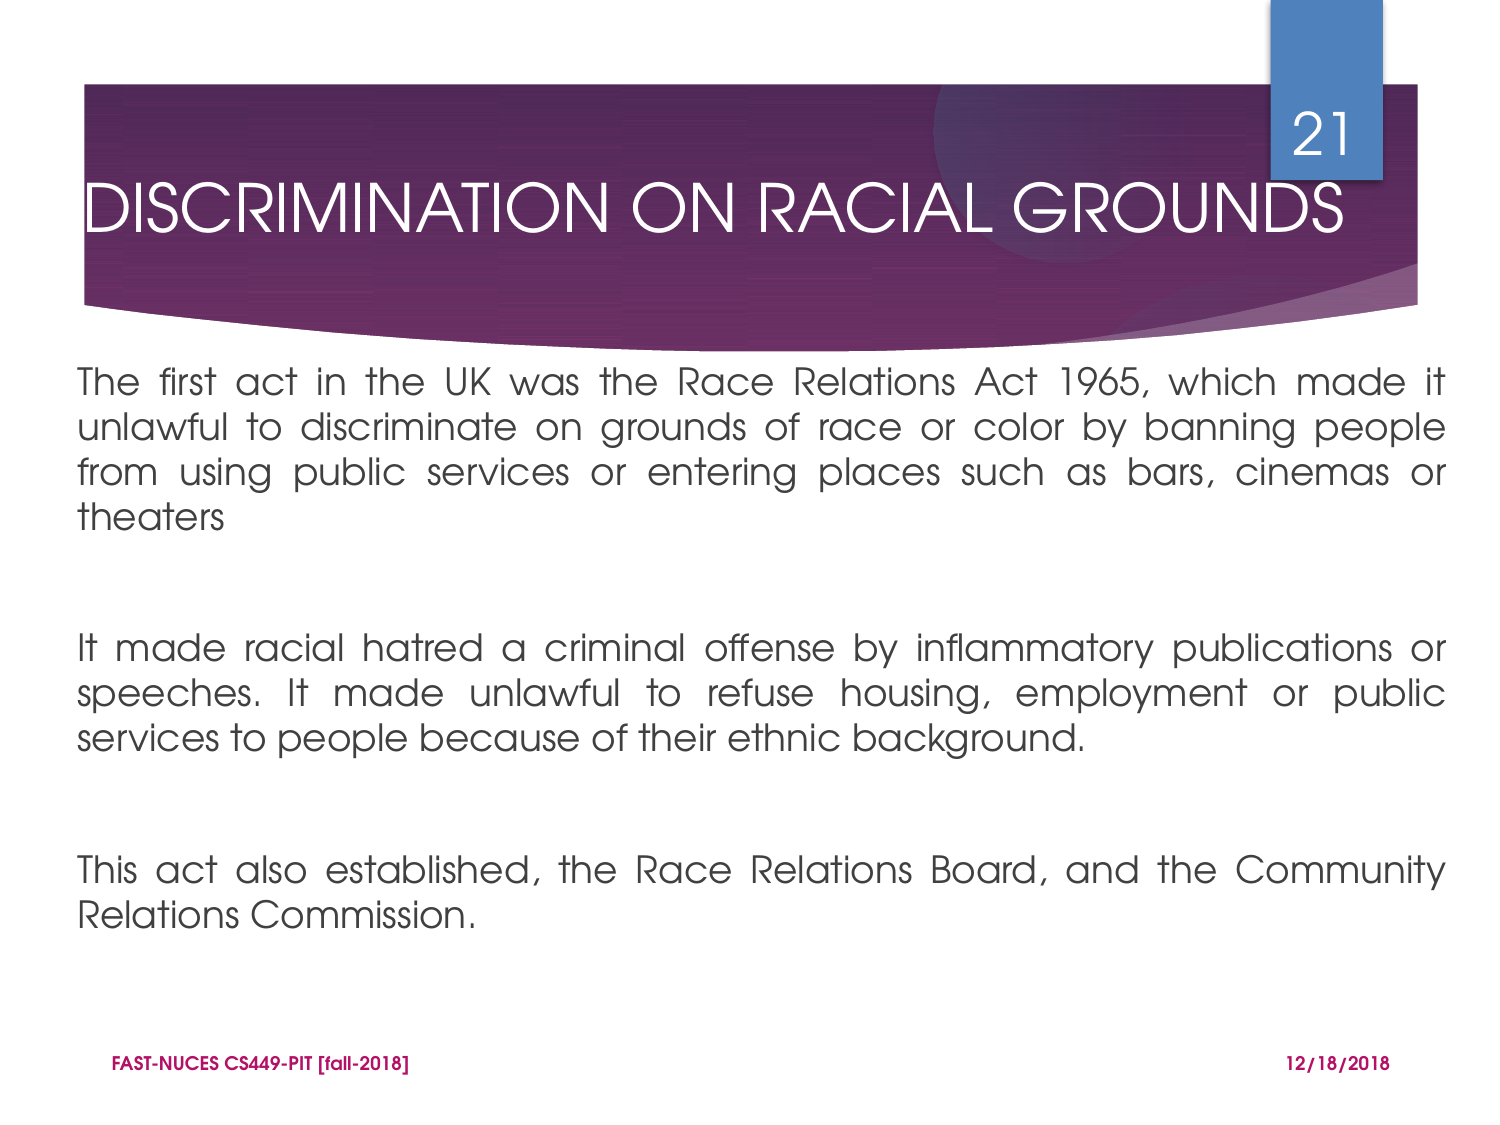

21
DISCRIMINATION ON RACIAL GROUNDS
The first act in the UK was the Race Relations Act 1965, which made it unlawful to discriminate on grounds of race or color by banning people from using public services or entering places such as bars, cinemas or theaters

It made racial hatred a criminal offense by inflammatory publications or speeches. It made unlawful to refuse housing, employment or public services to people because of their ethnic background.

This act also established, the Race Relations Board, and the Community Relations Commission.
FAST-NUCES CS449-PIT [fall-2018]
12/18/2018